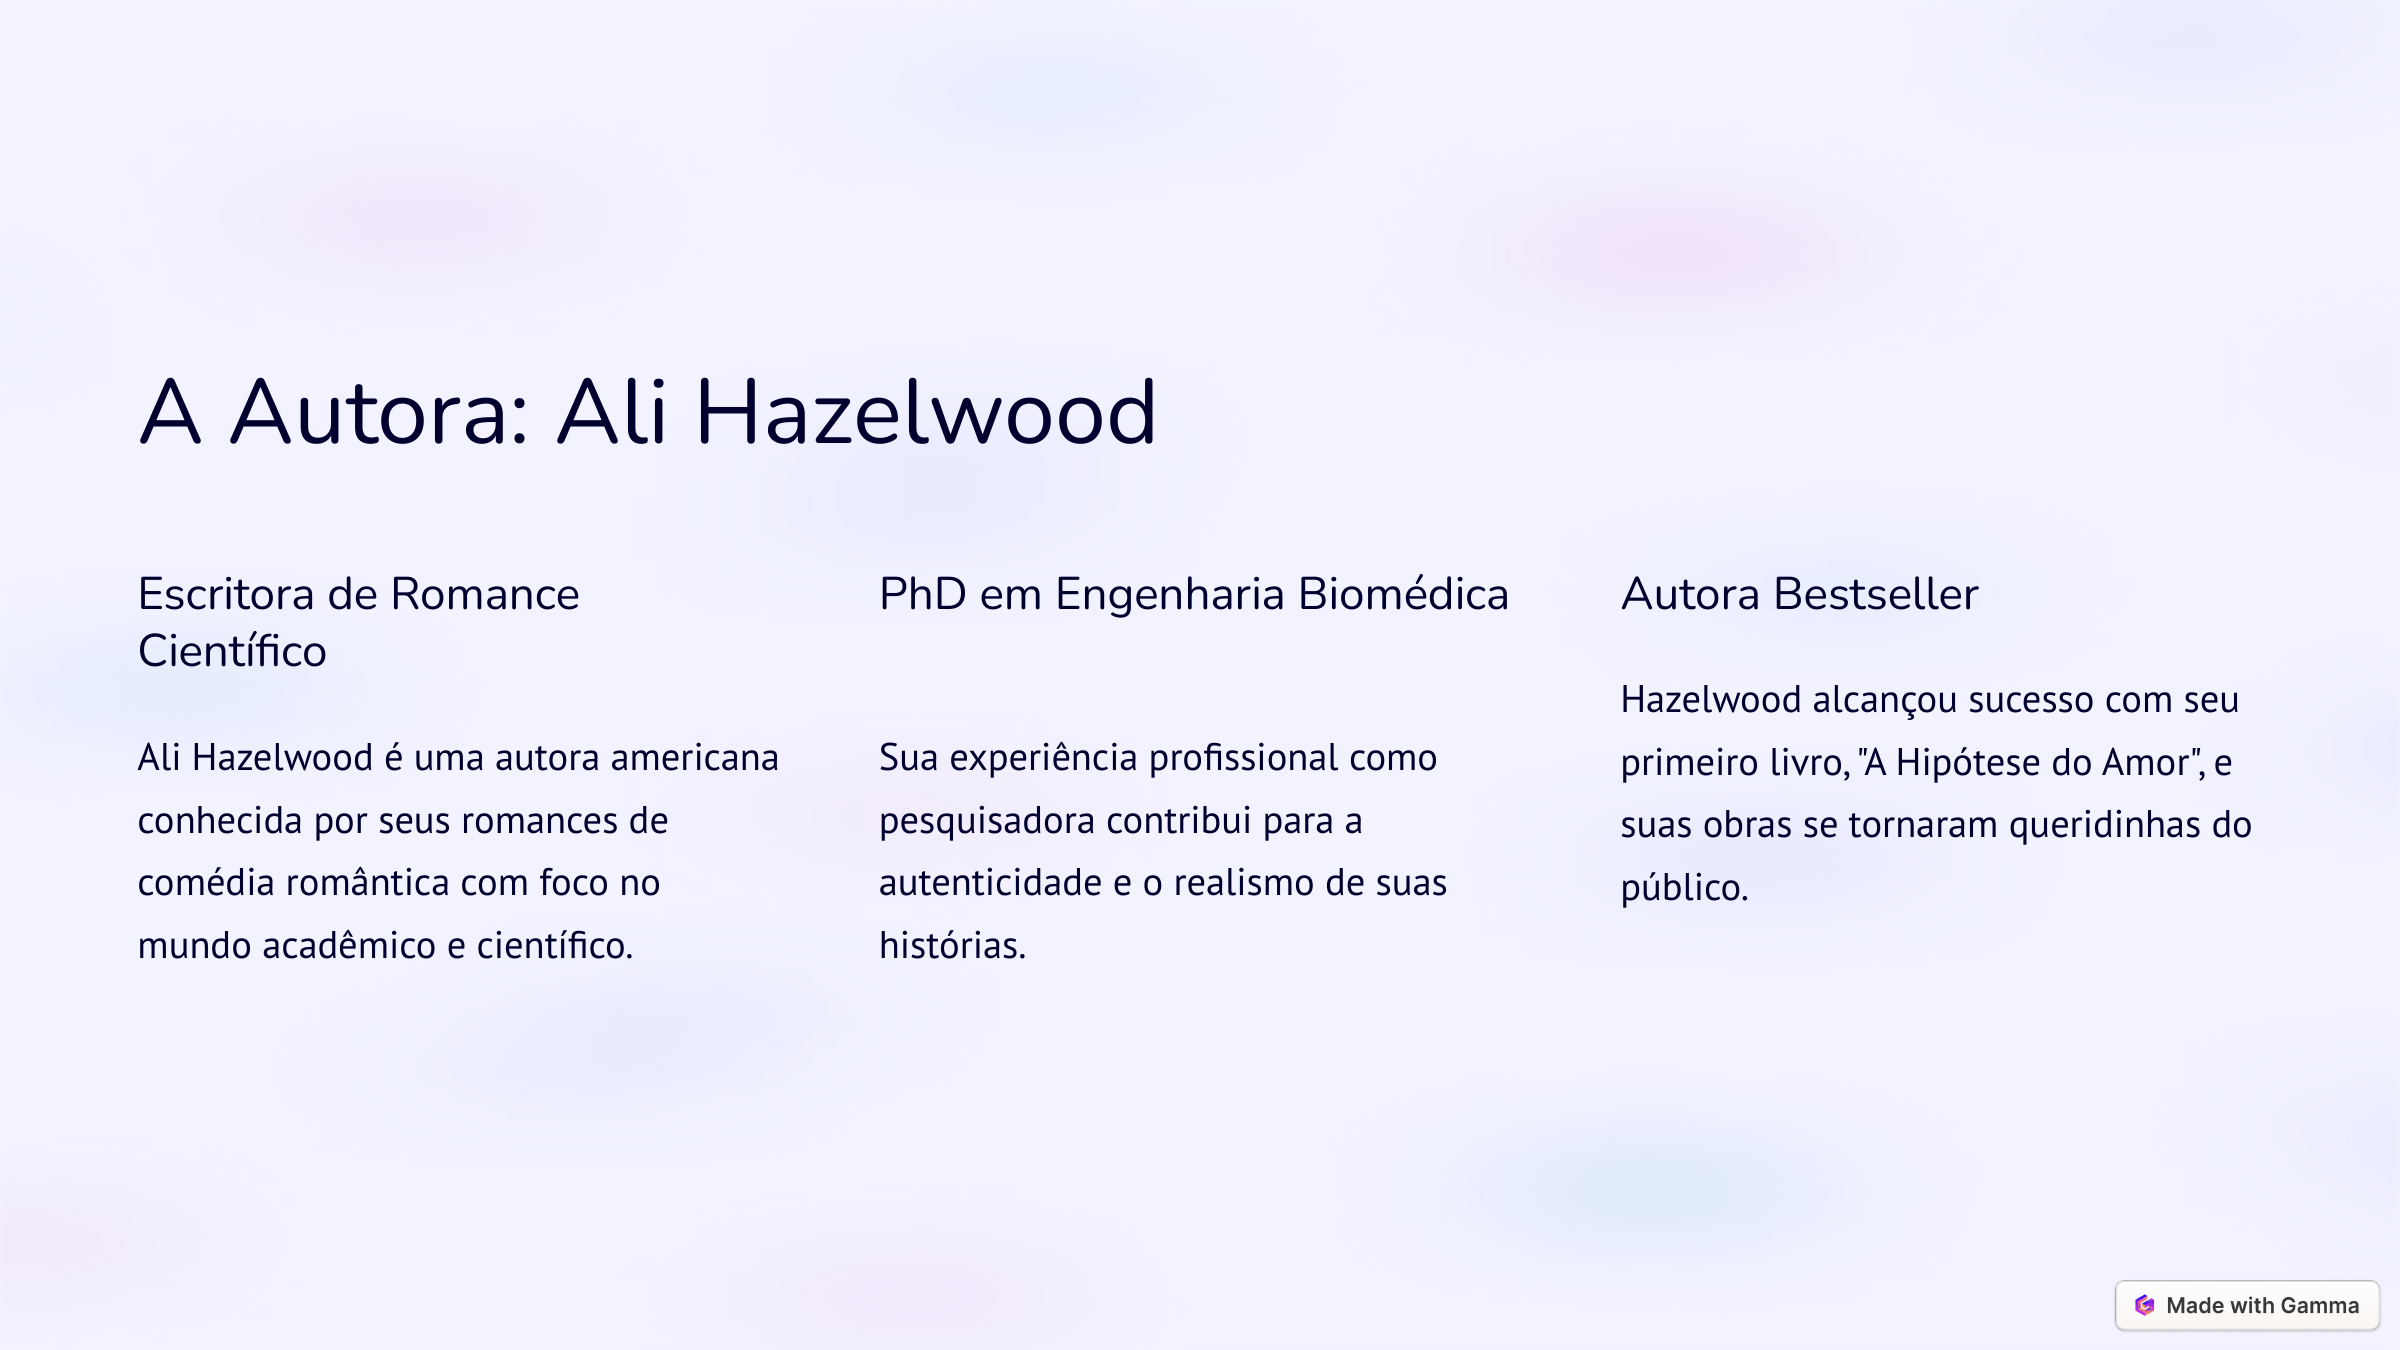

A Autora: Ali Hazelwood
Escritora de Romance Científico
PhD em Engenharia Biomédica
Autora Bestseller
Hazelwood alcançou sucesso com seu primeiro livro, "A Hipótese do Amor", e suas obras se tornaram queridinhas do público.
Ali Hazelwood é uma autora americana conhecida por seus romances de comédia romântica com foco no mundo acadêmico e científico.
Sua experiência profissional como pesquisadora contribui para a autenticidade e o realismo de suas histórias.